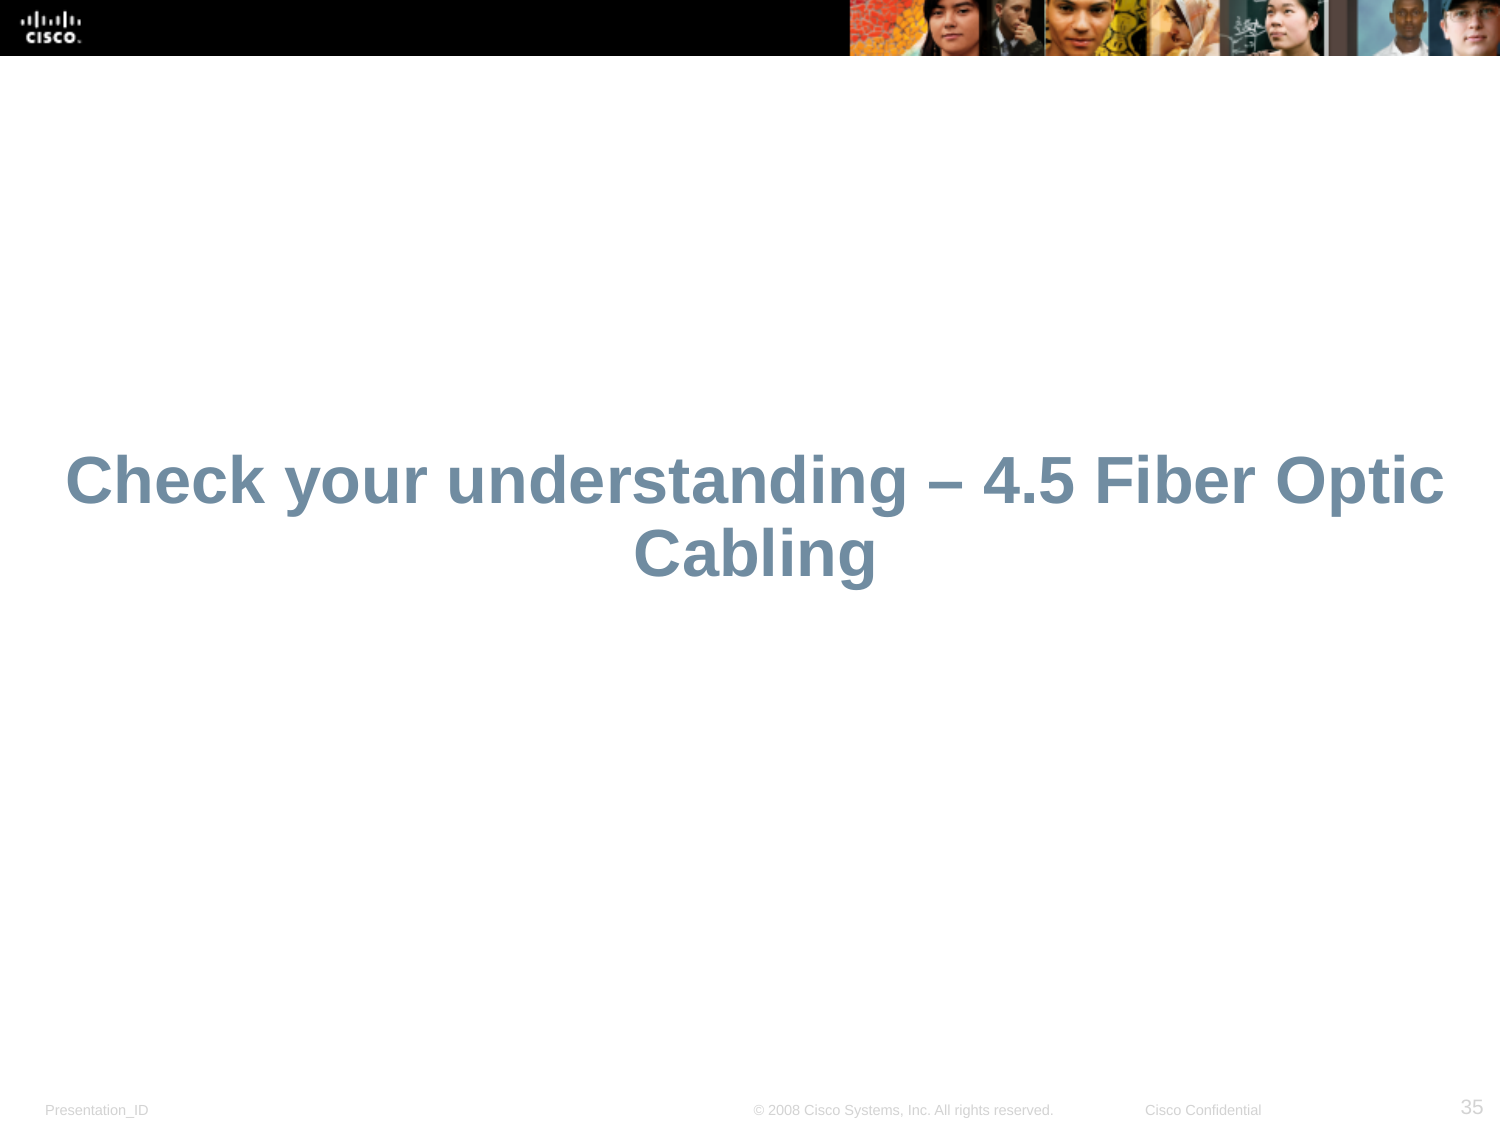

# Check your understanding – 4.5 Fiber Optic Cabling